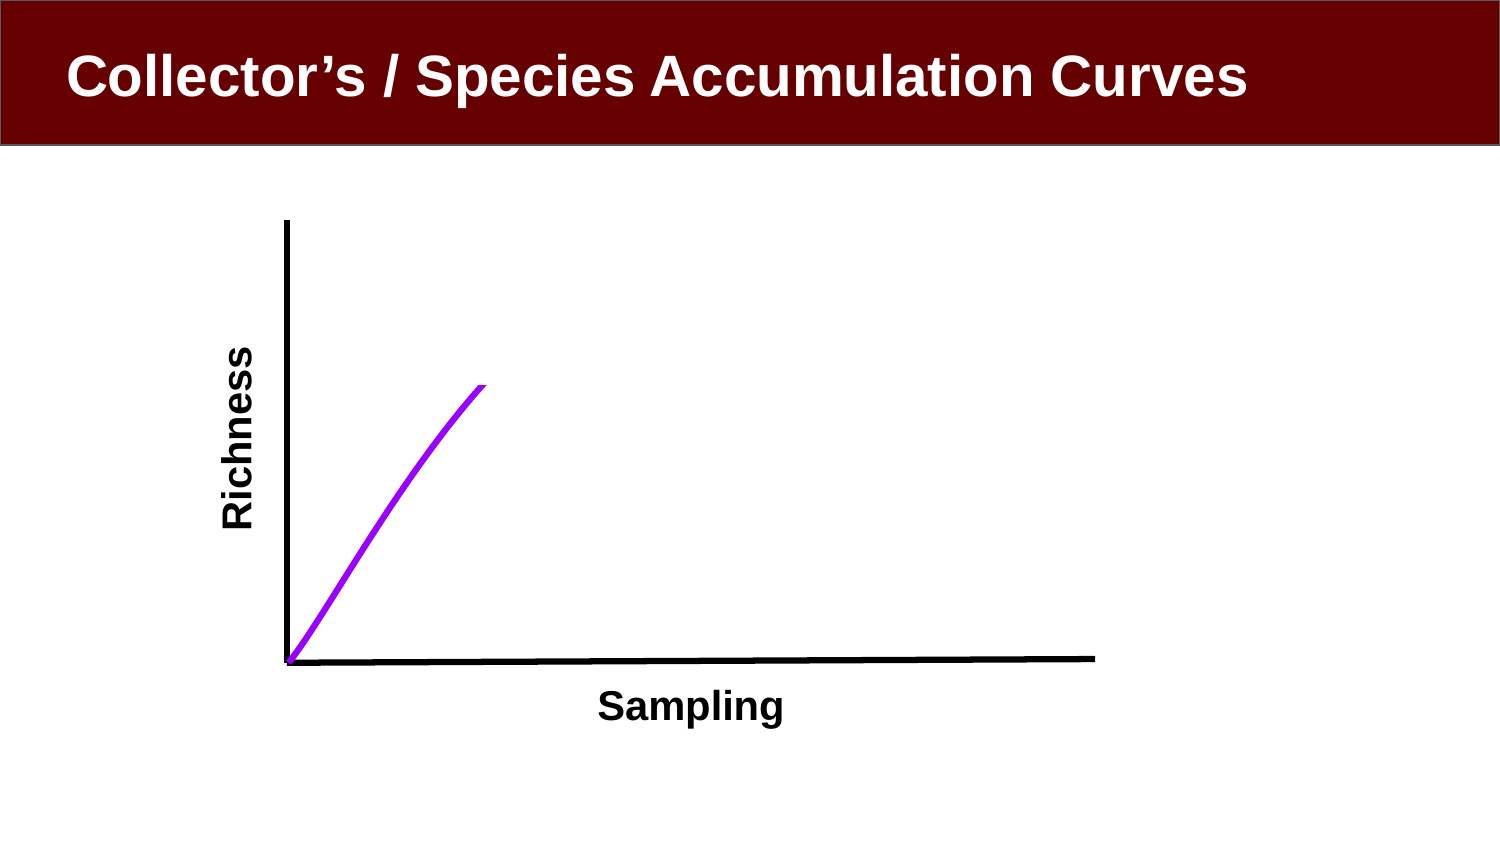

# Collector’s / Species Accumulation Curves

Richness
Sampling